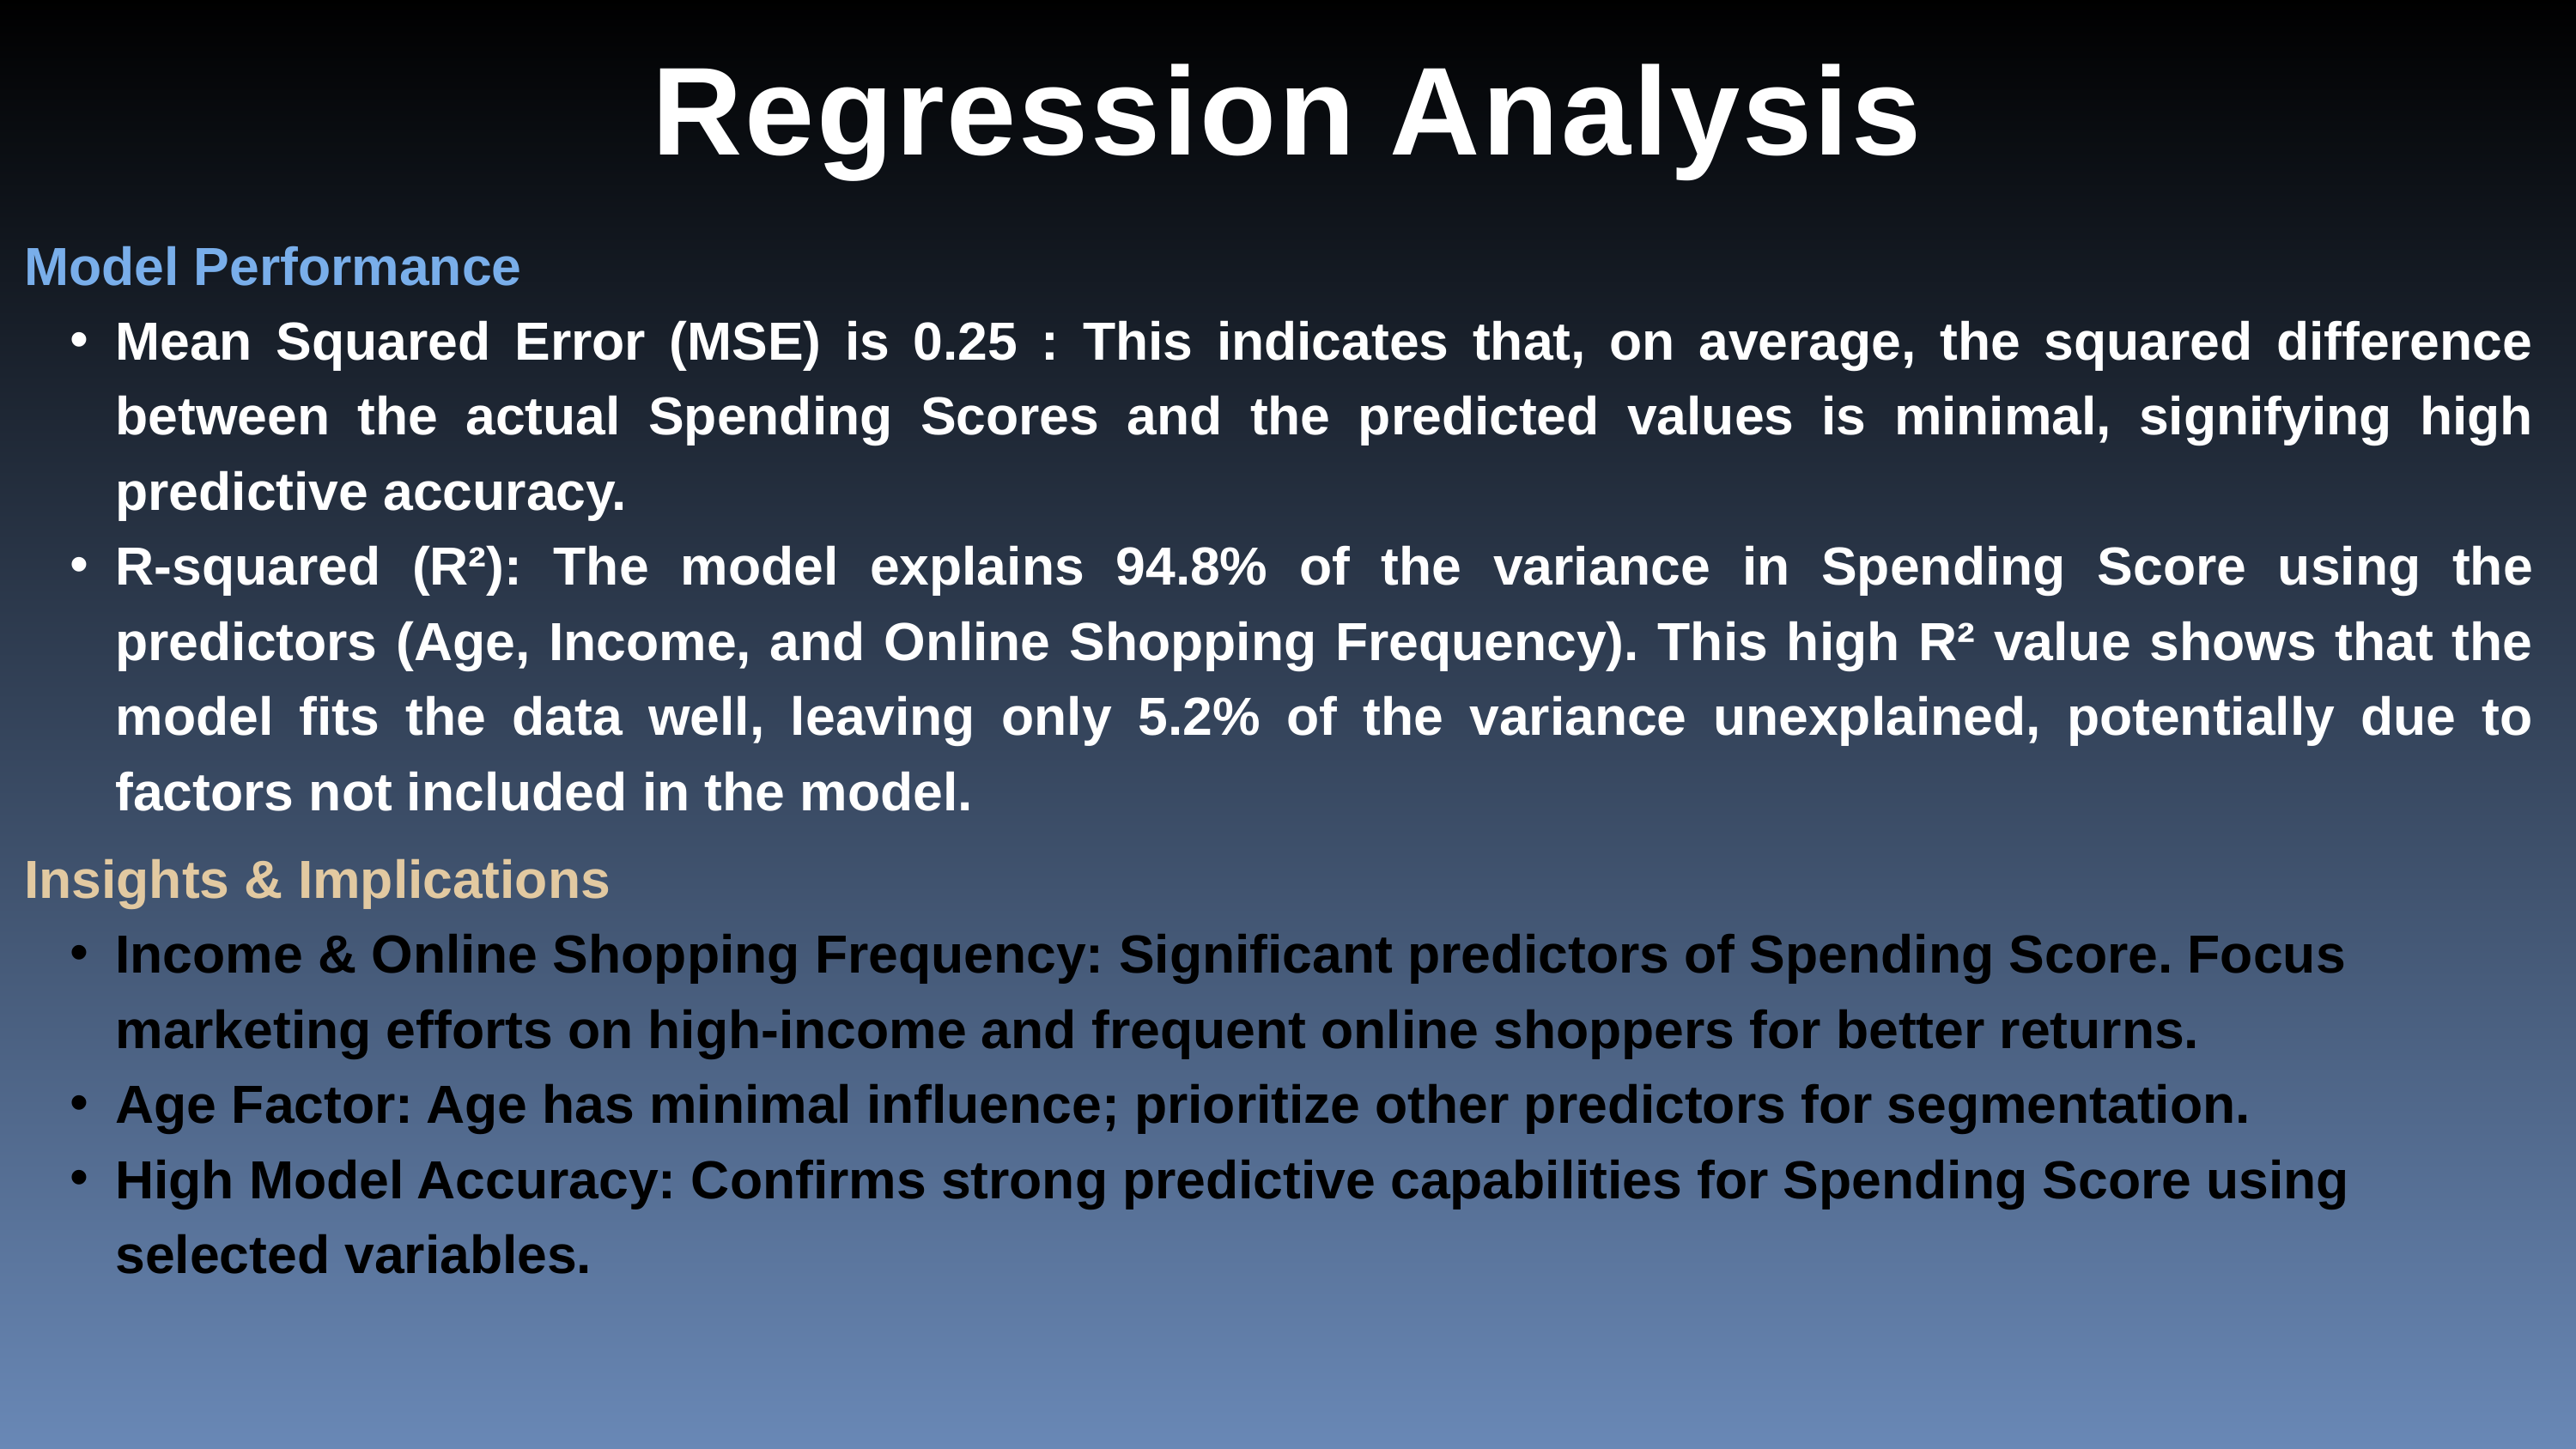

Regression Analysis
Model Performance
Mean Squared Error (MSE) is 0.25 : This indicates that, on average, the squared difference between the actual Spending Scores and the predicted values is minimal, signifying high predictive accuracy.
R-squared (R²): The model explains 94.8% of the variance in Spending Score using the predictors (Age, Income, and Online Shopping Frequency). This high R² value shows that the model fits the data well, leaving only 5.2% of the variance unexplained, potentially due to factors not included in the model.

Insights & Implications
Income & Online Shopping Frequency: Significant predictors of Spending Score. Focus marketing efforts on high-income and frequent online shoppers for better returns.
Age Factor: Age has minimal influence; prioritize other predictors for segmentation.
High Model Accuracy: Confirms strong predictive capabilities for Spending Score using selected variables.